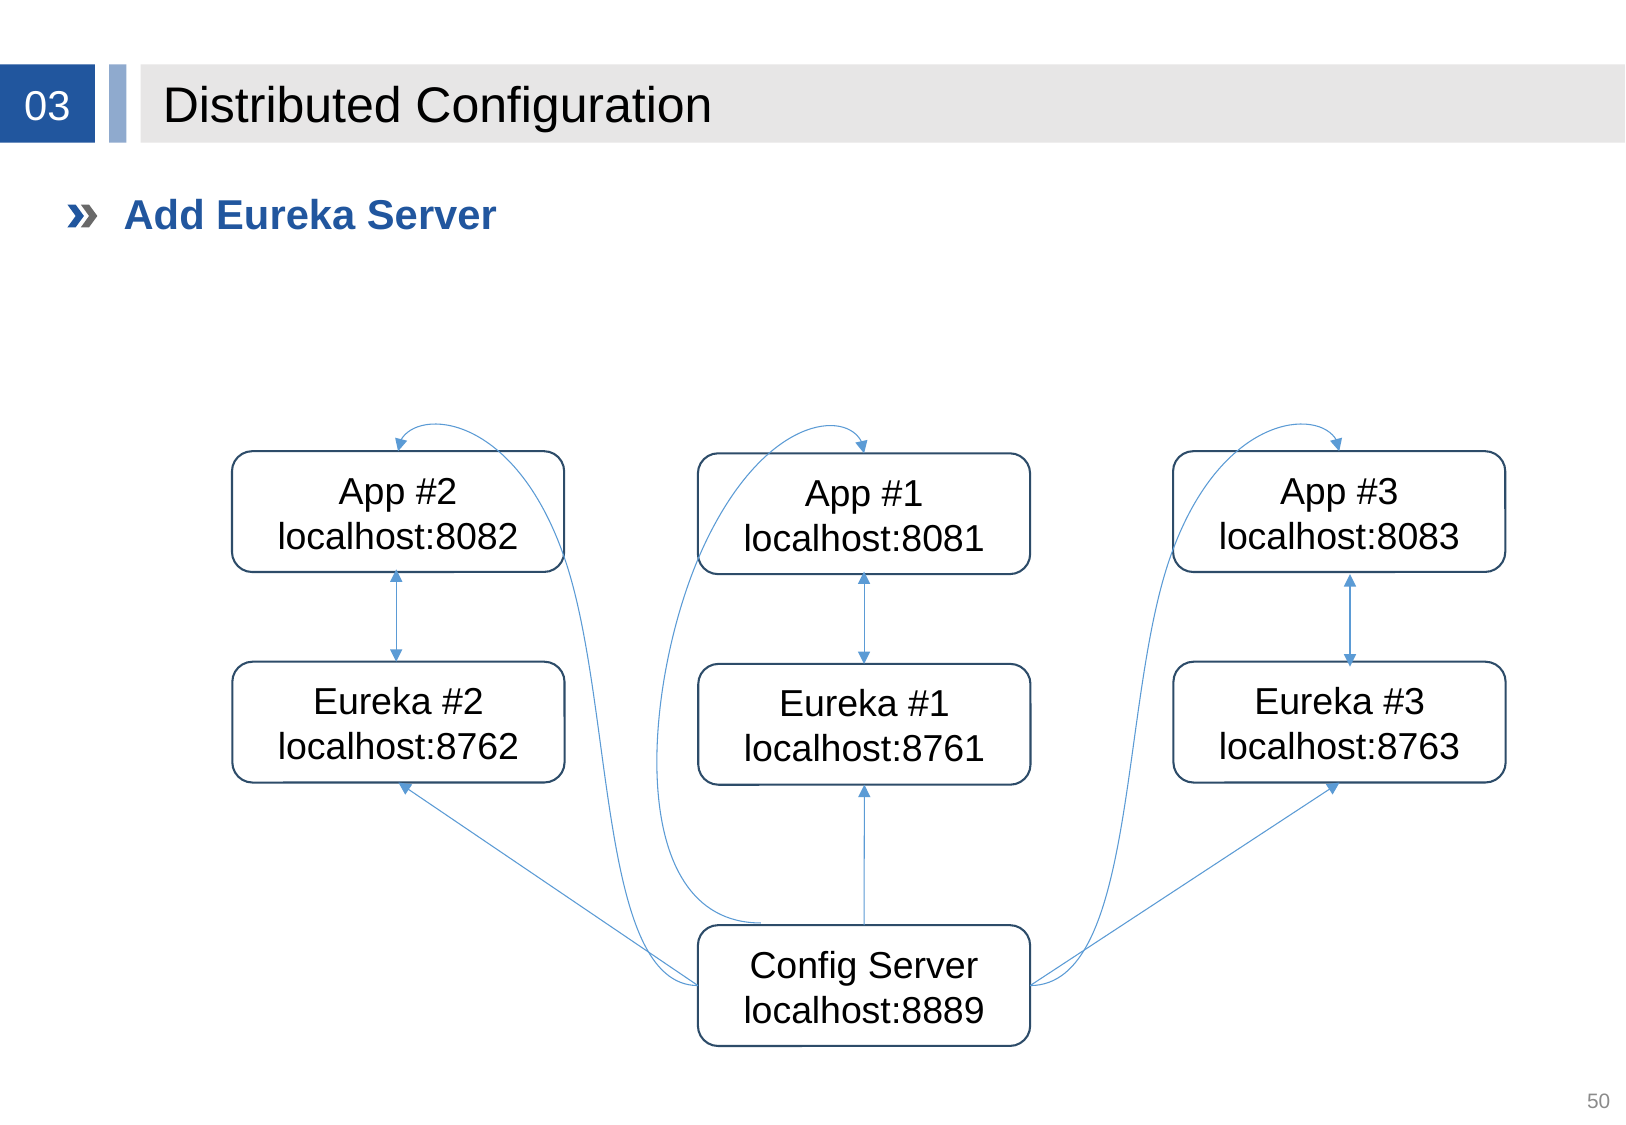

# Distributed Configuration
03
Add Eureka Server

App #2
localhost:8082
App #3
localhost:8083
App #1
localhost:8081
Eureka #2
localhost:8762
Eureka #3
localhost:8763
Eureka #1
localhost:8761
Config Server
localhost:8889
50